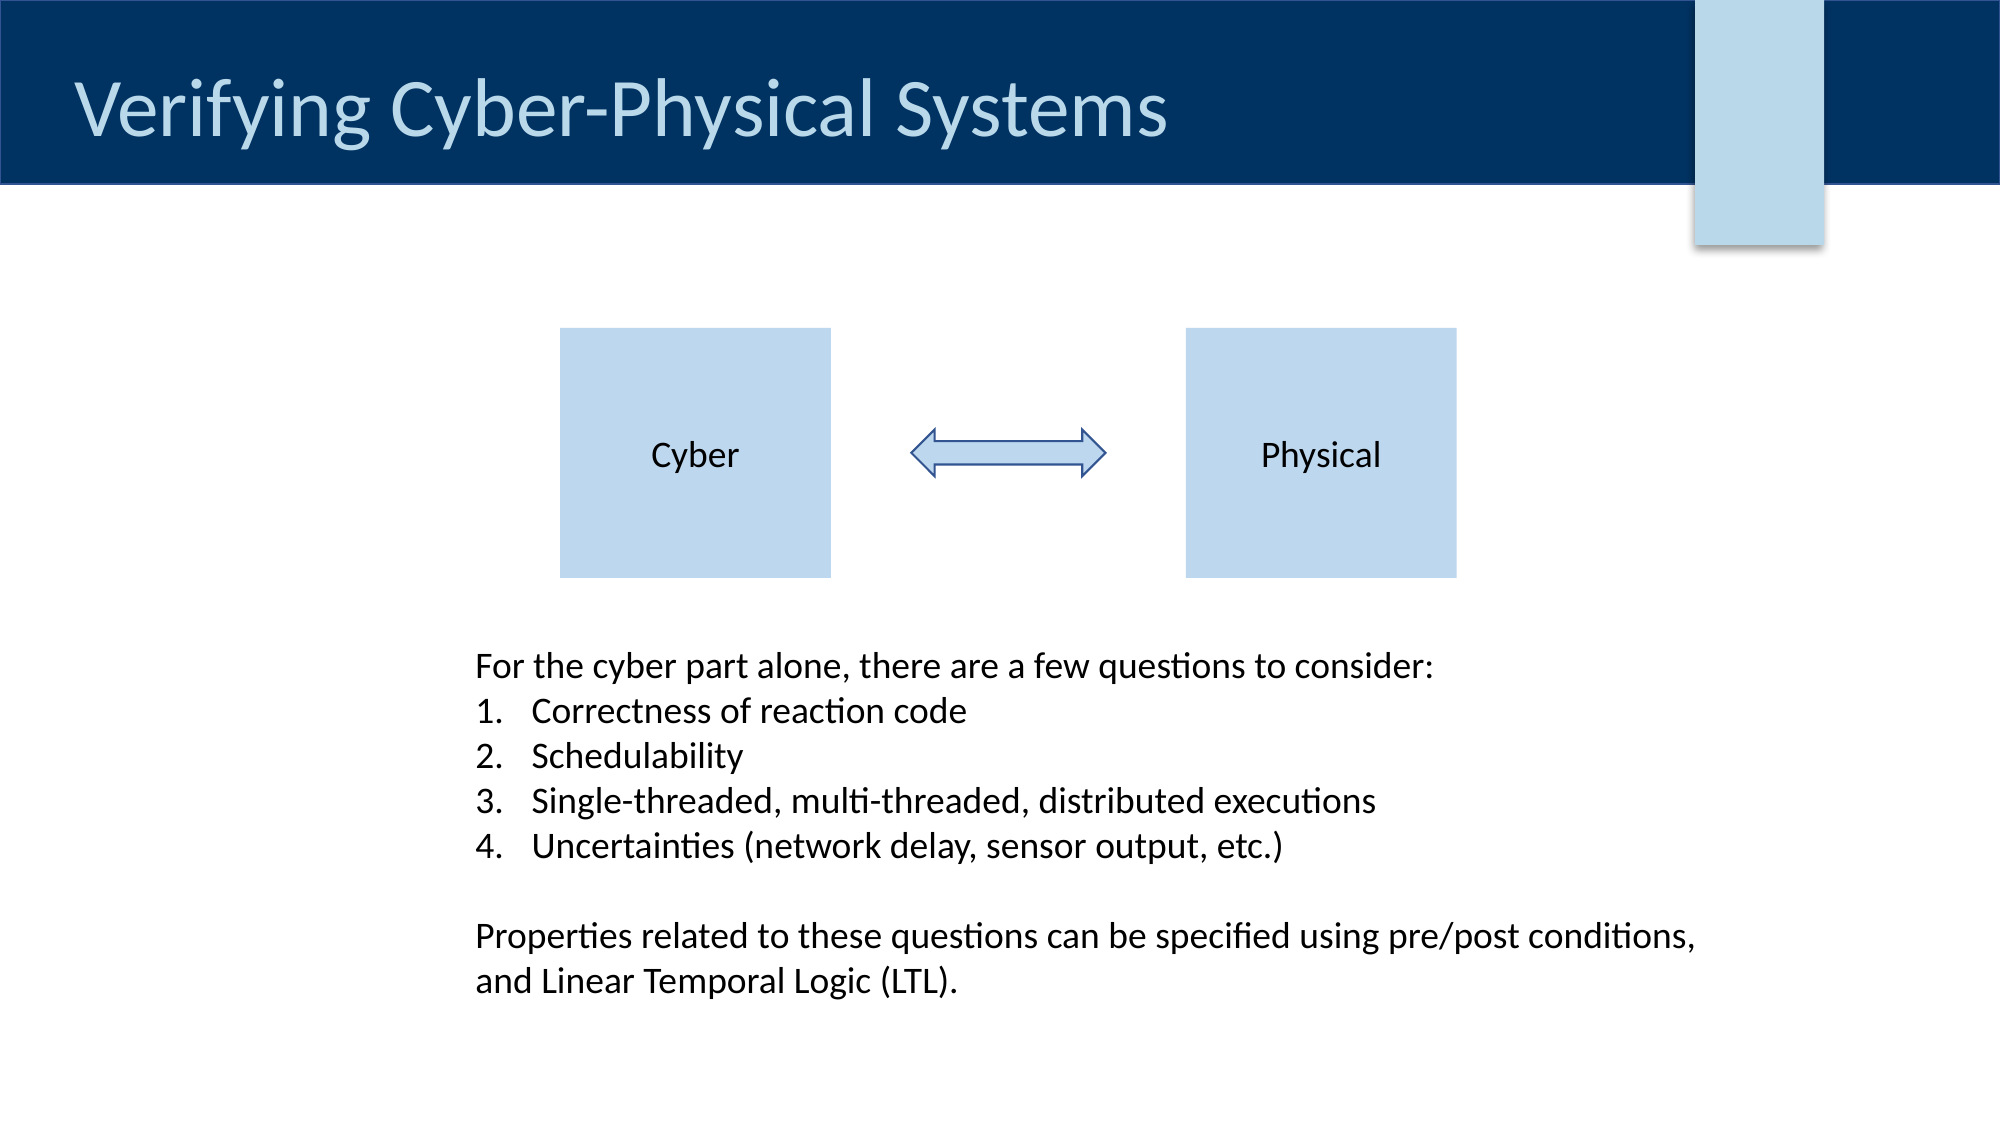

# Verifying Cyber-Physical Systems
Cyber
Physical

For the cyber part alone, there are a few questions to consider:
Correctness of reaction code
Schedulability
Single-threaded, multi-threaded, distributed executions
Uncertainties (network delay, sensor output, etc.)

Properties related to these questions can be specified using pre/post conditions, and Linear Temporal Logic (LTL).